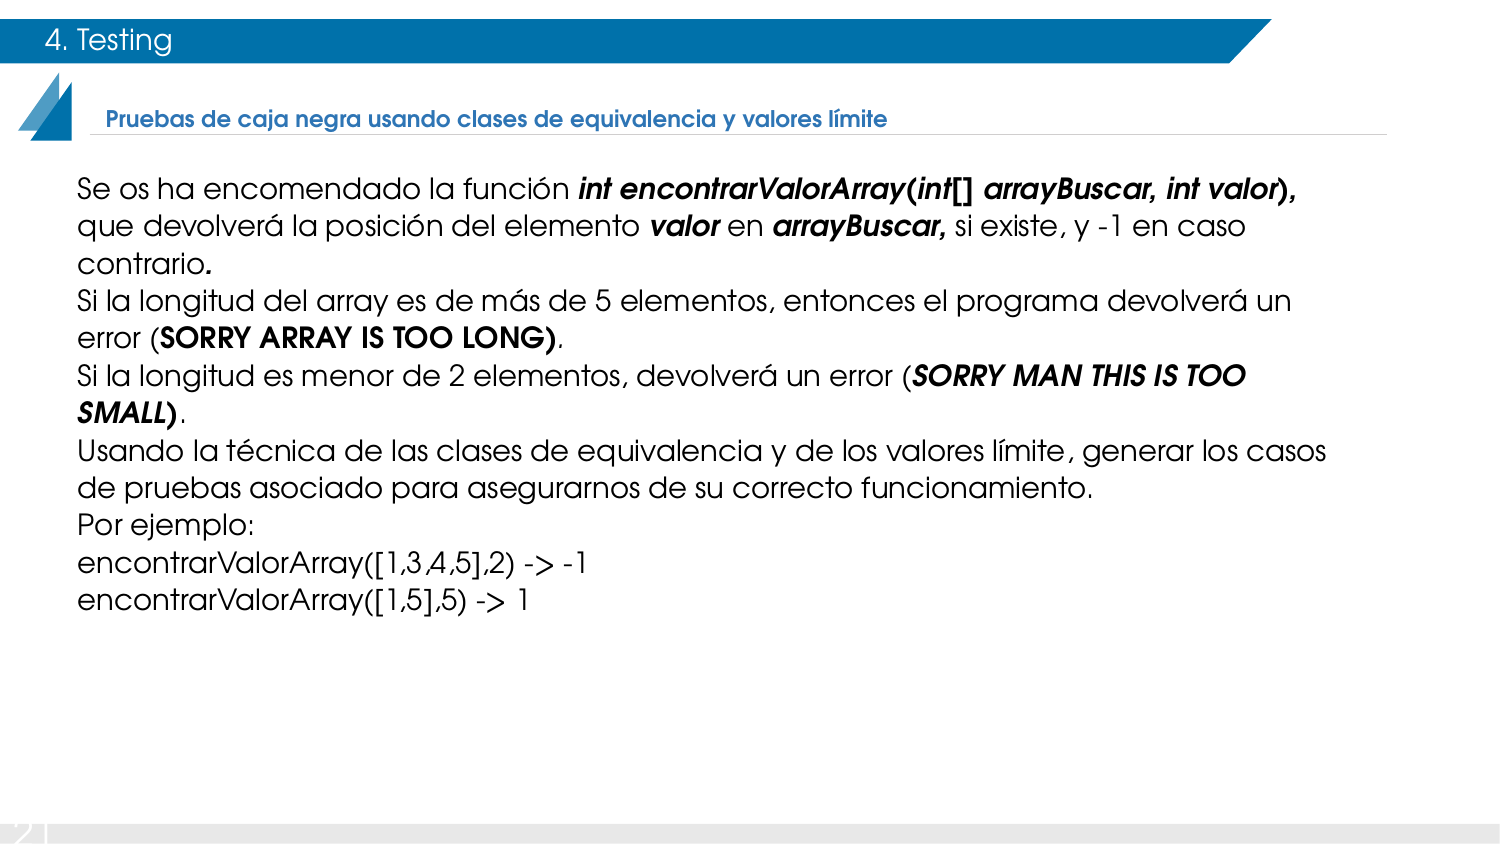

# 4. Testing

Pruebas de caja negra usando clases de equivalencia y valores límite
Se os ha encomendado la función int encontrarValorArray(int[] arrayBuscar, int valor), que devolverá la posición del elemento valor en arrayBuscar, si existe, y -1 en caso contrario.
Si la longitud del array es de más de 5 elementos, entonces el programa devolverá un error (SORRY ARRAY IS TOO LONG).
Si la longitud es menor de 2 elementos, devolverá un error (SORRY MAN THIS IS TOO SMALL).
Usando la técnica de las clases de equivalencia y de los valores límite, generar los casos de pruebas asociado para asegurarnos de su correcto funcionamiento.
Por ejemplo:
encontrarValorArray([1,3,4,5],2) -> -1
encontrarValorArray([1,5],5) -> 1

21